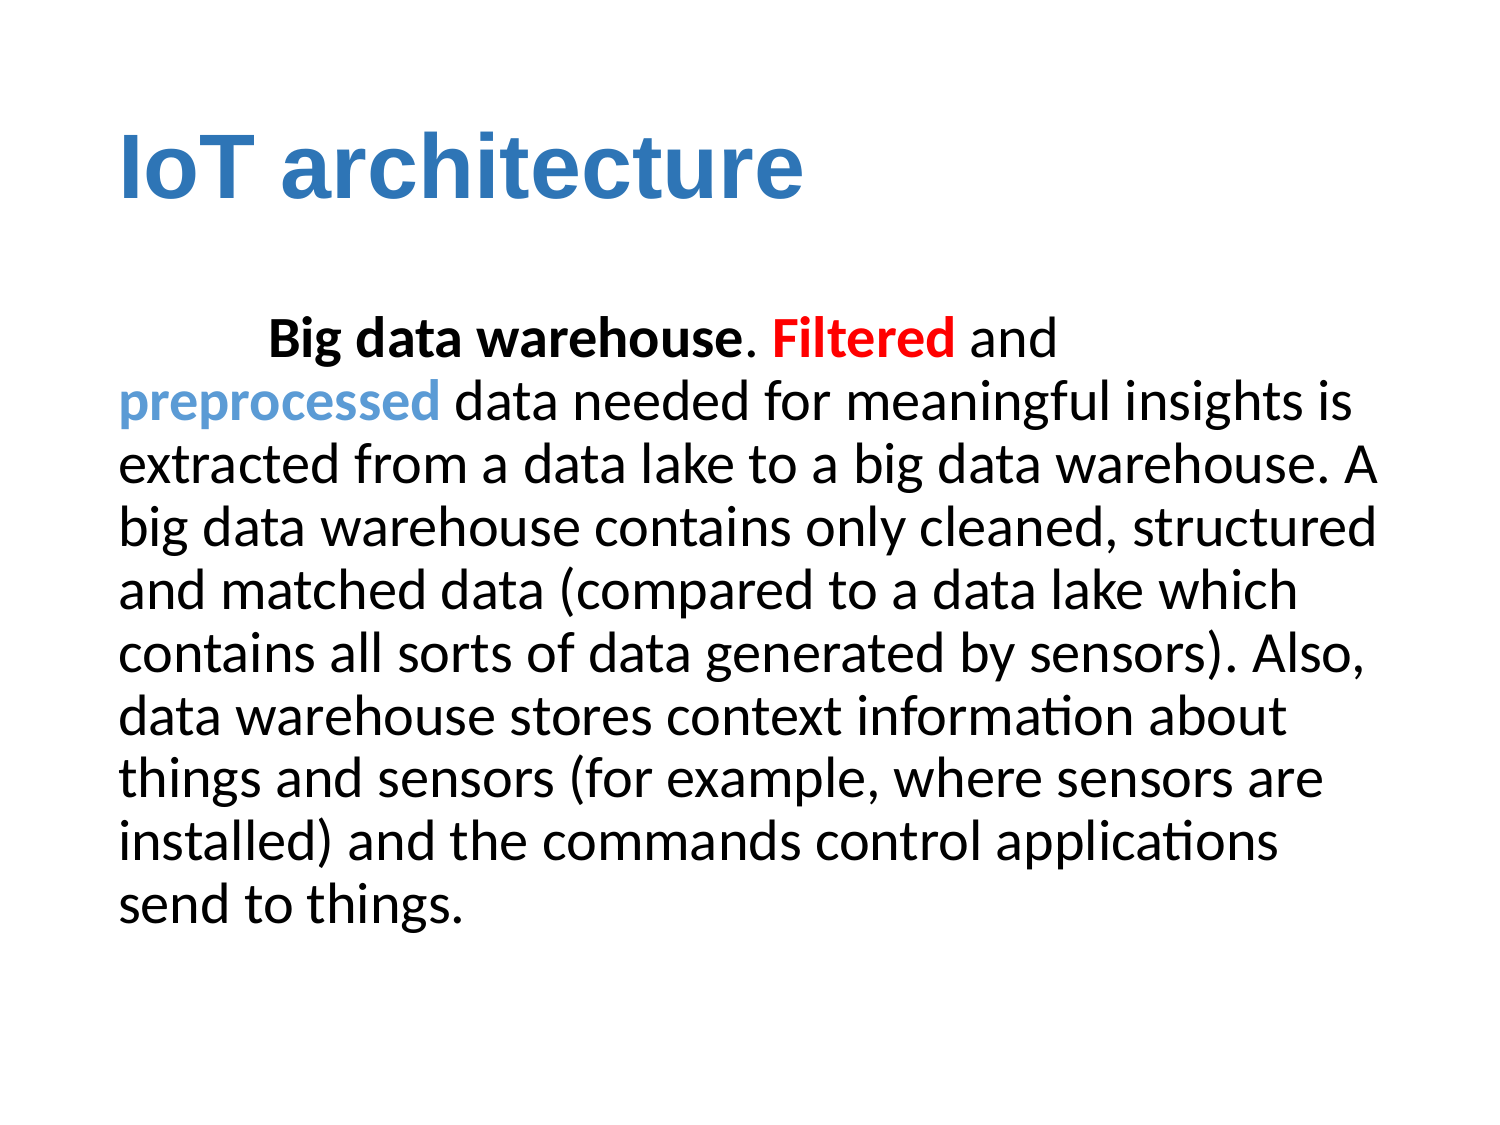

# IoT architecture
	Big data warehouse. Filtered and preprocessed data needed for meaningful insights is extracted from a data lake to a big data warehouse. A big data warehouse contains only cleaned, structured and matched data (compared to a data lake which contains all sorts of data generated by sensors). Also, data warehouse stores context information about things and sensors (for example, where sensors are installed) and the commands control applications send to things.